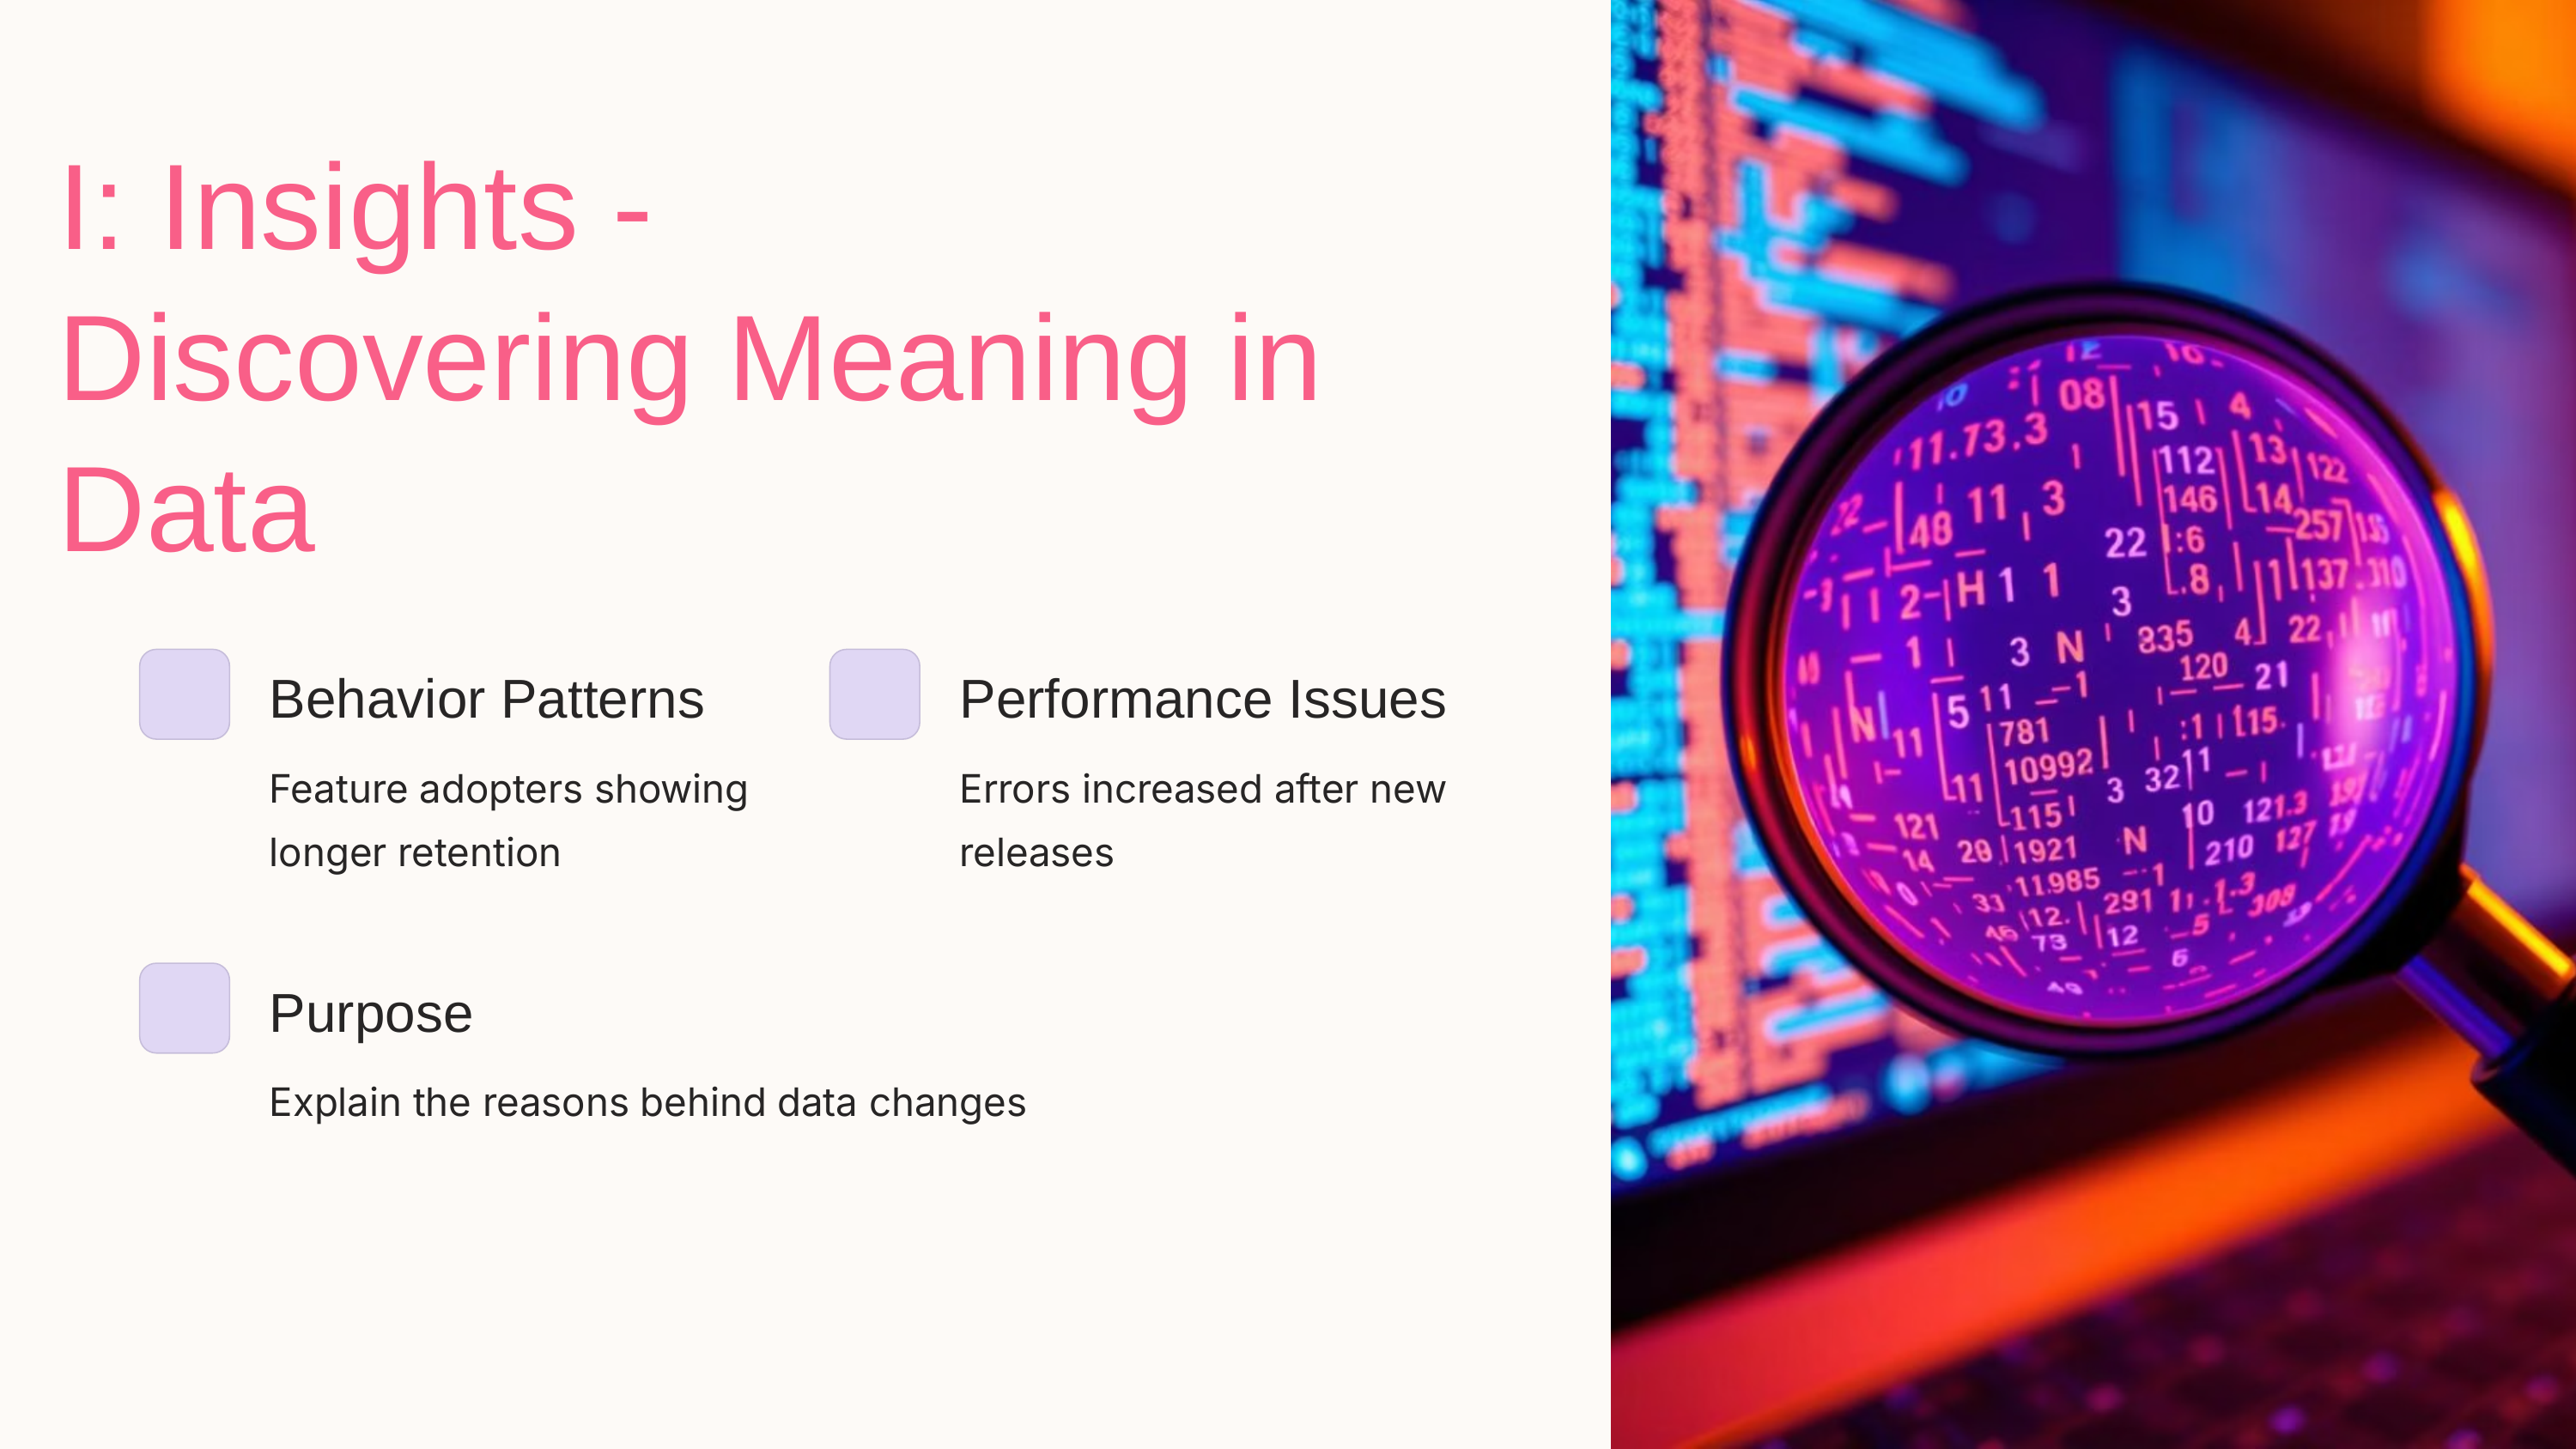

I: Insights -
Discovering Meaning in Data

Behavior Patterns

Performance Issues

Feature adopters showing longer retention

Errors increased after new releases

Purpose

Explain the reasons behind data changes